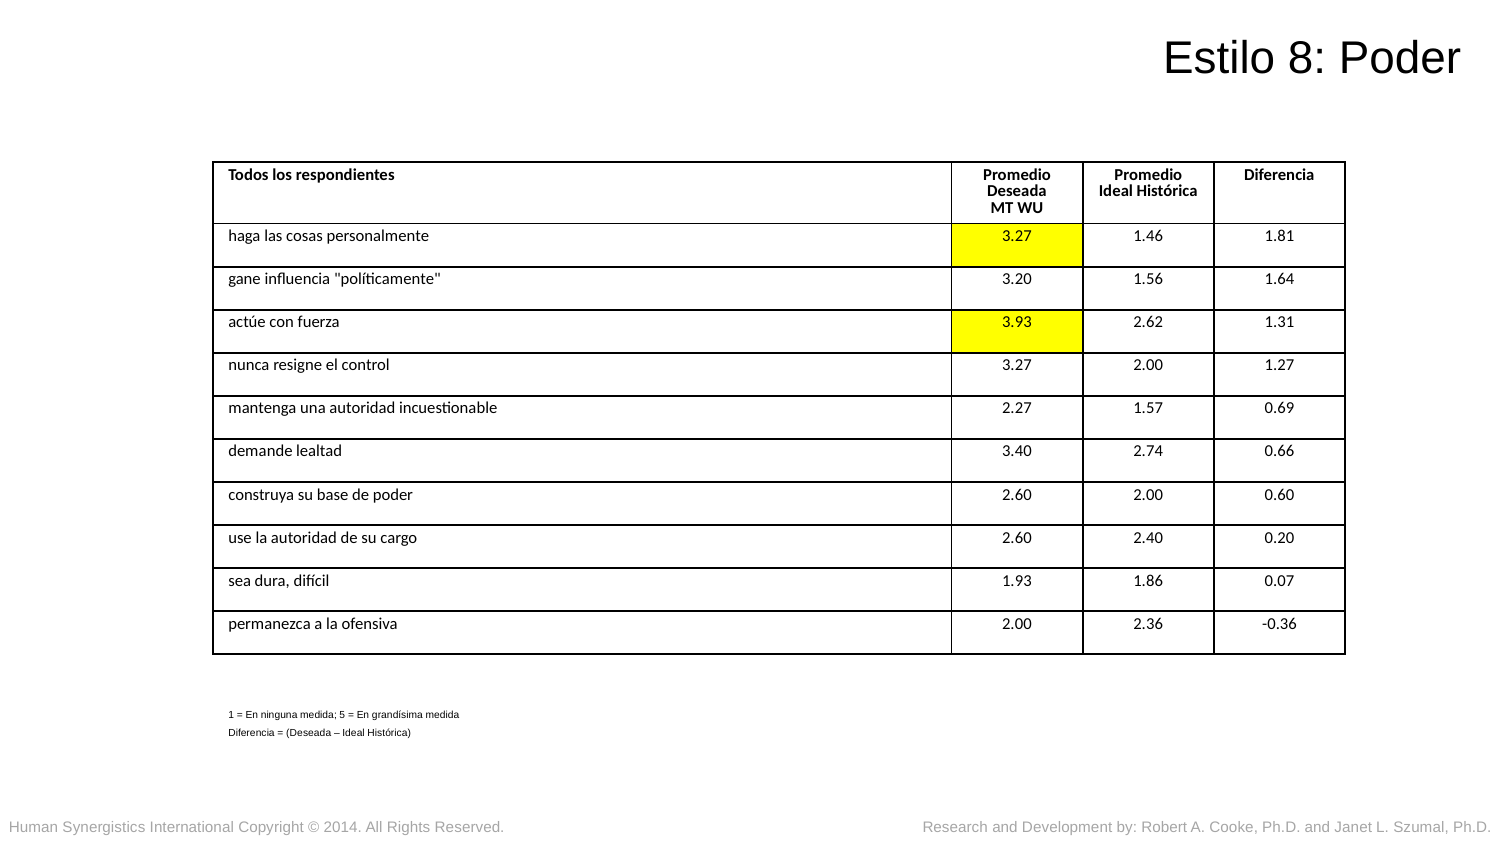

Estilo 8: Poder
| Todos los respondientes | Promedio Deseada MT WU | Promedio Ideal Histórica | Diferencia |
| --- | --- | --- | --- |
| haga las cosas personalmente | 3.27 | 1.46 | 1.81 |
| gane influencia "políticamente" | 3.20 | 1.56 | 1.64 |
| actúe con fuerza | 3.93 | 2.62 | 1.31 |
| nunca resigne el control | 3.27 | 2.00 | 1.27 |
| mantenga una autoridad incuestionable | 2.27 | 1.57 | 0.69 |
| demande lealtad | 3.40 | 2.74 | 0.66 |
| construya su base de poder | 2.60 | 2.00 | 0.60 |
| use la autoridad de su cargo | 2.60 | 2.40 | 0.20 |
| sea dura, difícil | 1.93 | 1.86 | 0.07 |
| permanezca a la ofensiva | 2.00 | 2.36 | -0.36 |
| All Respondents | Current Mean | Ideal Mean | Gap Mean |
| --- | --- | --- | --- |
| haga las cosas personalmente | 3.27 | 1.46 | 1.81 |
| All Respondents | Current Mean | Ideal Mean | Gap Mean |
| --- | --- | --- | --- |
| haga las cosas personalmente | 3.27 | 1.46 | 1.81 |
| gane influencia "políticamente" | 3.20 | 1.56 | 1.64 |
| All Respondents | Current Mean | Ideal Mean | Gap Mean |
| --- | --- | --- | --- |
| haga las cosas personalmente | 3.27 | 1.46 | 1.81 |
| gane influencia "políticamente" | 3.20 | 1.56 | 1.64 |
| actúe con fuerza | 3.93 | 2.62 | 1.31 |
| All Respondents | Current Mean | Ideal Mean | Gap Mean |
| --- | --- | --- | --- |
| haga las cosas personalmente | 3.27 | 1.46 | 1.81 |
| gane influencia "políticamente" | 3.20 | 1.56 | 1.64 |
| actúe con fuerza | 3.93 | 2.62 | 1.31 |
| nunca resigne el control | 3.27 | 2.00 | 1.27 |
| All Respondents | Current Mean | Ideal Mean | Gap Mean |
| --- | --- | --- | --- |
| haga las cosas personalmente | 3.27 | 1.46 | 1.81 |
| gane influencia "políticamente" | 3.20 | 1.56 | 1.64 |
| actúe con fuerza | 3.93 | 2.62 | 1.31 |
| nunca resigne el control | 3.27 | 2.00 | 1.27 |
| mantenga una autoridad incuestionable | 2.27 | 1.57 | 0.69 |
| All Respondents | Current Mean | Ideal Mean | Gap Mean |
| --- | --- | --- | --- |
| haga las cosas personalmente | 3.27 | 1.46 | 1.81 |
| gane influencia "políticamente" | 3.20 | 1.56 | 1.64 |
| actúe con fuerza | 3.93 | 2.62 | 1.31 |
| nunca resigne el control | 3.27 | 2.00 | 1.27 |
| mantenga una autoridad incuestionable | 2.27 | 1.57 | 0.69 |
| demande lealtad | 3.40 | 2.74 | 0.66 |
| All Respondents | Current Mean | Ideal Mean | Gap Mean |
| --- | --- | --- | --- |
| haga las cosas personalmente | 3.27 | 1.46 | 1.81 |
| gane influencia "políticamente" | 3.20 | 1.56 | 1.64 |
| actúe con fuerza | 3.93 | 2.62 | 1.31 |
| nunca resigne el control | 3.27 | 2.00 | 1.27 |
| mantenga una autoridad incuestionable | 2.27 | 1.57 | 0.69 |
| demande lealtad | 3.40 | 2.74 | 0.66 |
| construya su base de poder | 2.60 | 2.00 | 0.60 |
| All Respondents | Current Mean | Ideal Mean | Gap Mean |
| --- | --- | --- | --- |
| haga las cosas personalmente | 3.27 | 1.46 | 1.81 |
| gane influencia "políticamente" | 3.20 | 1.56 | 1.64 |
| actúe con fuerza | 3.93 | 2.62 | 1.31 |
| nunca resigne el control | 3.27 | 2.00 | 1.27 |
| mantenga una autoridad incuestionable | 2.27 | 1.57 | 0.69 |
| demande lealtad | 3.40 | 2.74 | 0.66 |
| construya su base de poder | 2.60 | 2.00 | 0.60 |
| use la autoridad de su cargo | 2.60 | 2.40 | 0.20 |
| All Respondents | Current Mean | Ideal Mean | Gap Mean |
| --- | --- | --- | --- |
| haga las cosas personalmente | 3.27 | 1.46 | 1.81 |
| gane influencia "políticamente" | 3.20 | 1.56 | 1.64 |
| actúe con fuerza | 3.93 | 2.62 | 1.31 |
| nunca resigne el control | 3.27 | 2.00 | 1.27 |
| mantenga una autoridad incuestionable | 2.27 | 1.57 | 0.69 |
| demande lealtad | 3.40 | 2.74 | 0.66 |
| construya su base de poder | 2.60 | 2.00 | 0.60 |
| use la autoridad de su cargo | 2.60 | 2.40 | 0.20 |
| sea dura, difícil | 1.93 | 1.86 | 0.07 |
1 = En ninguna medida; 5 = En grandísima medida
Diferencia = (Deseada – Ideal Histórica)
Human Synergistics International Copyright © 2014. All Rights Reserved.
Research and Development by: Robert A. Cooke, Ph.D. and Janet L. Szumal, Ph.D.